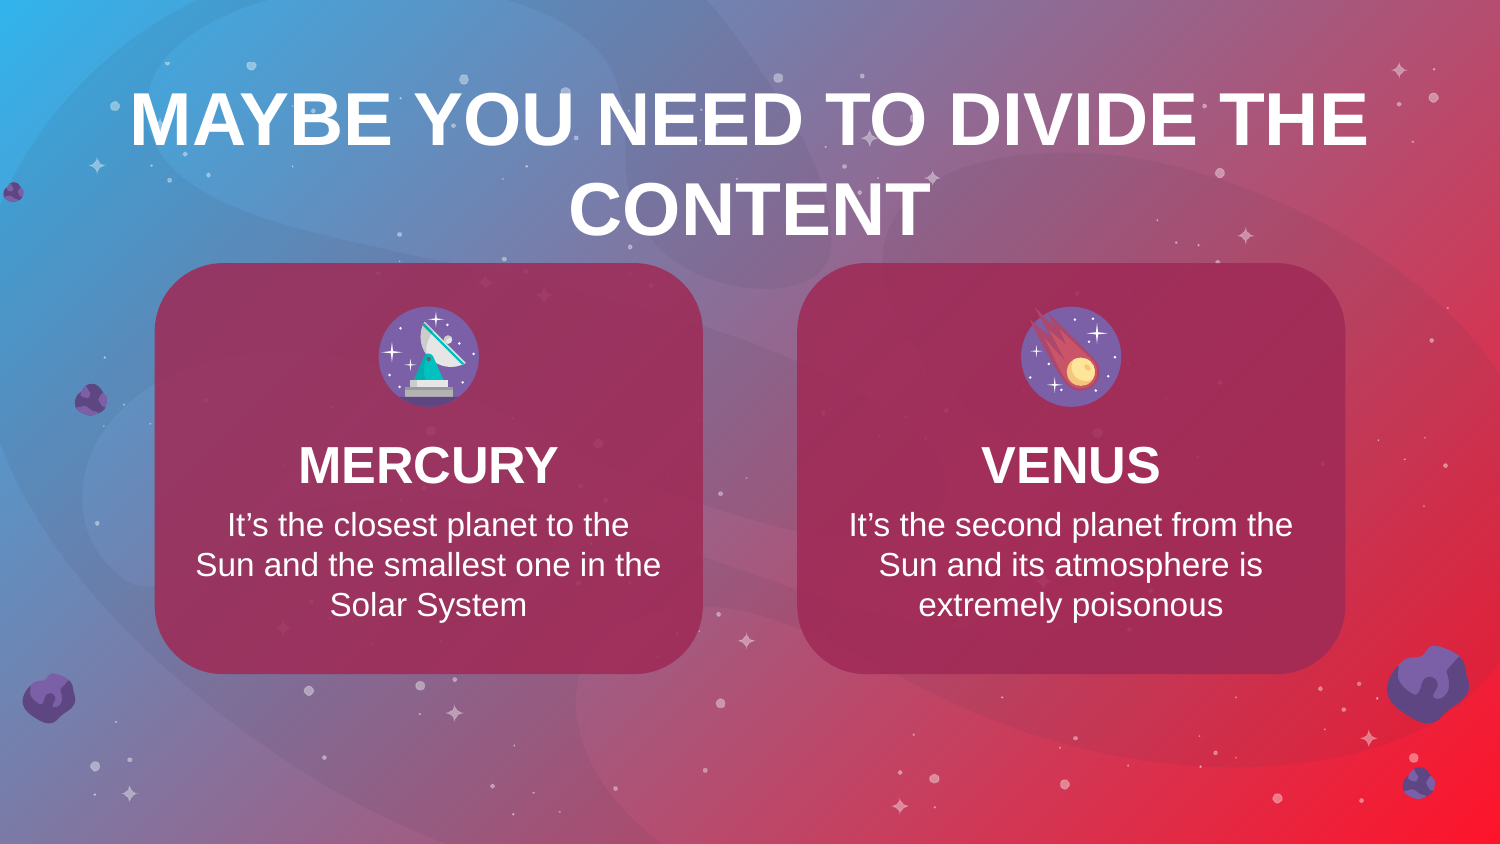

# MAYBE YOU NEED TO DIVIDE THE CONTENT

MERCURY
VENUS
It’s the closest planet to the Sun and the smallest one in the Solar System
It’s the second planet from the Sun and its atmosphere is extremely poisonous